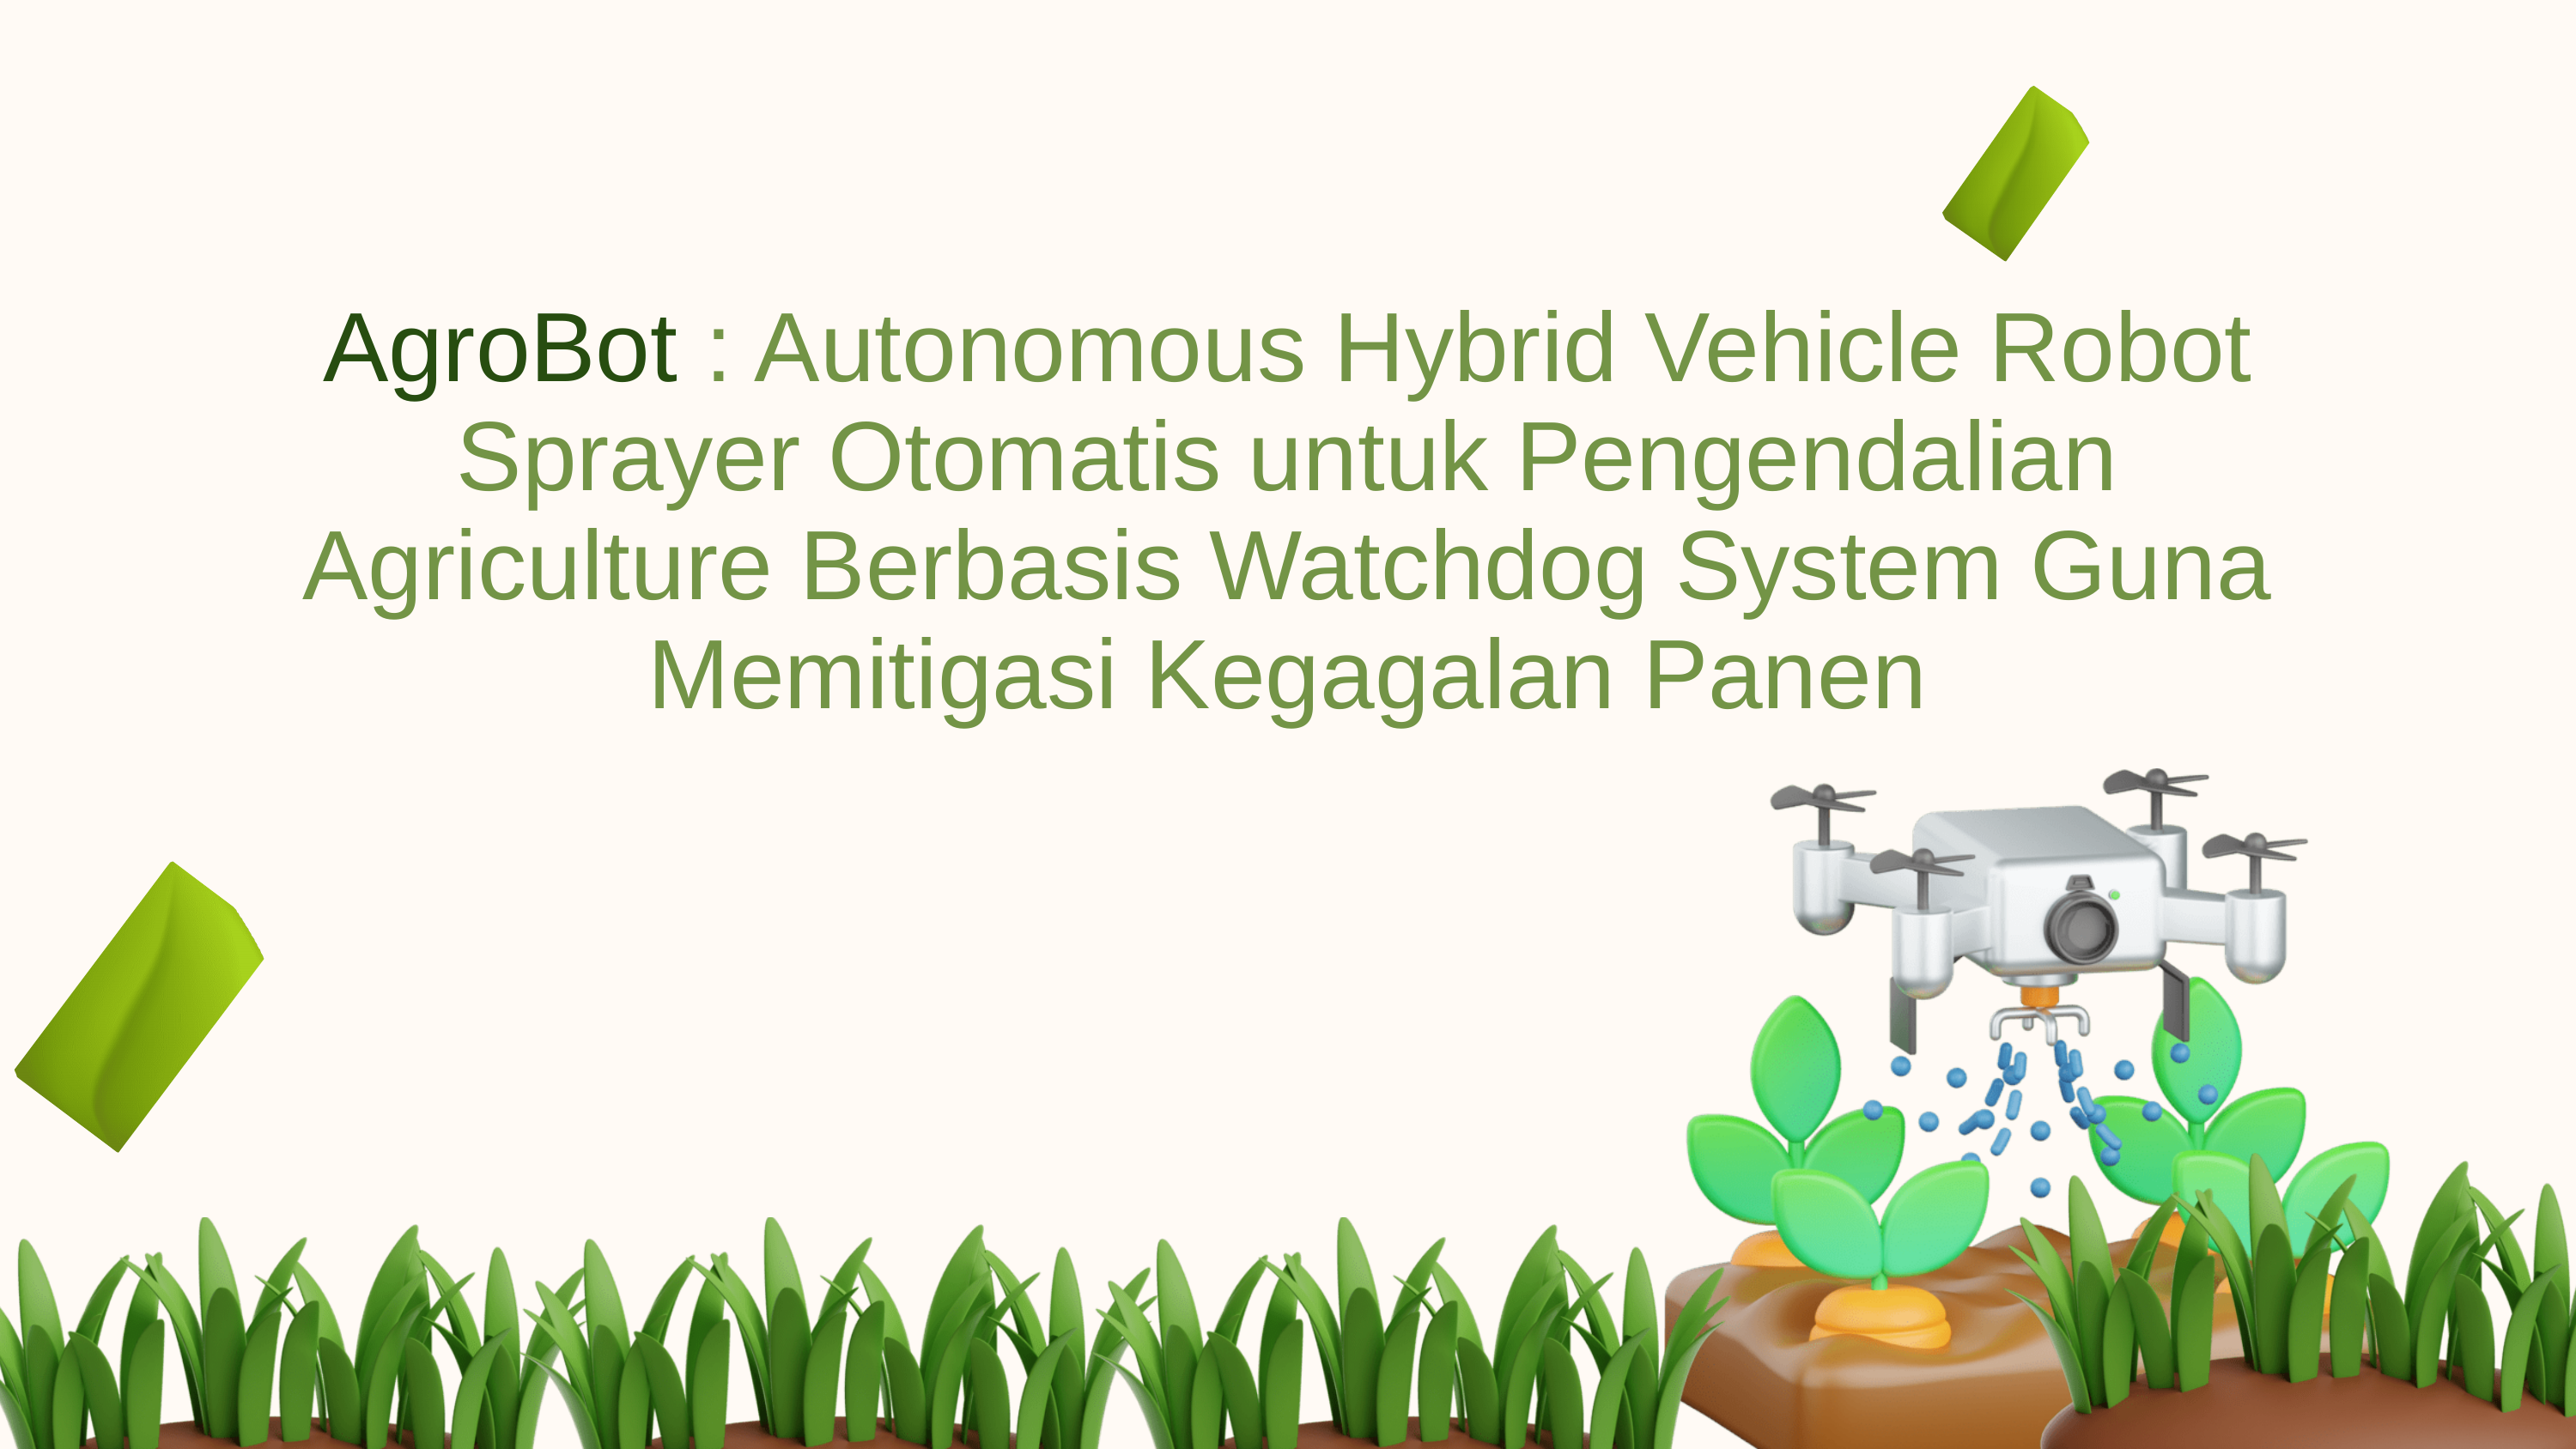

AgroBot : Autonomous Hybrid Vehicle Robot Sprayer Otomatis untuk Pengendalian Agriculture Berbasis Watchdog System Guna Memitigasi Kegagalan Panen